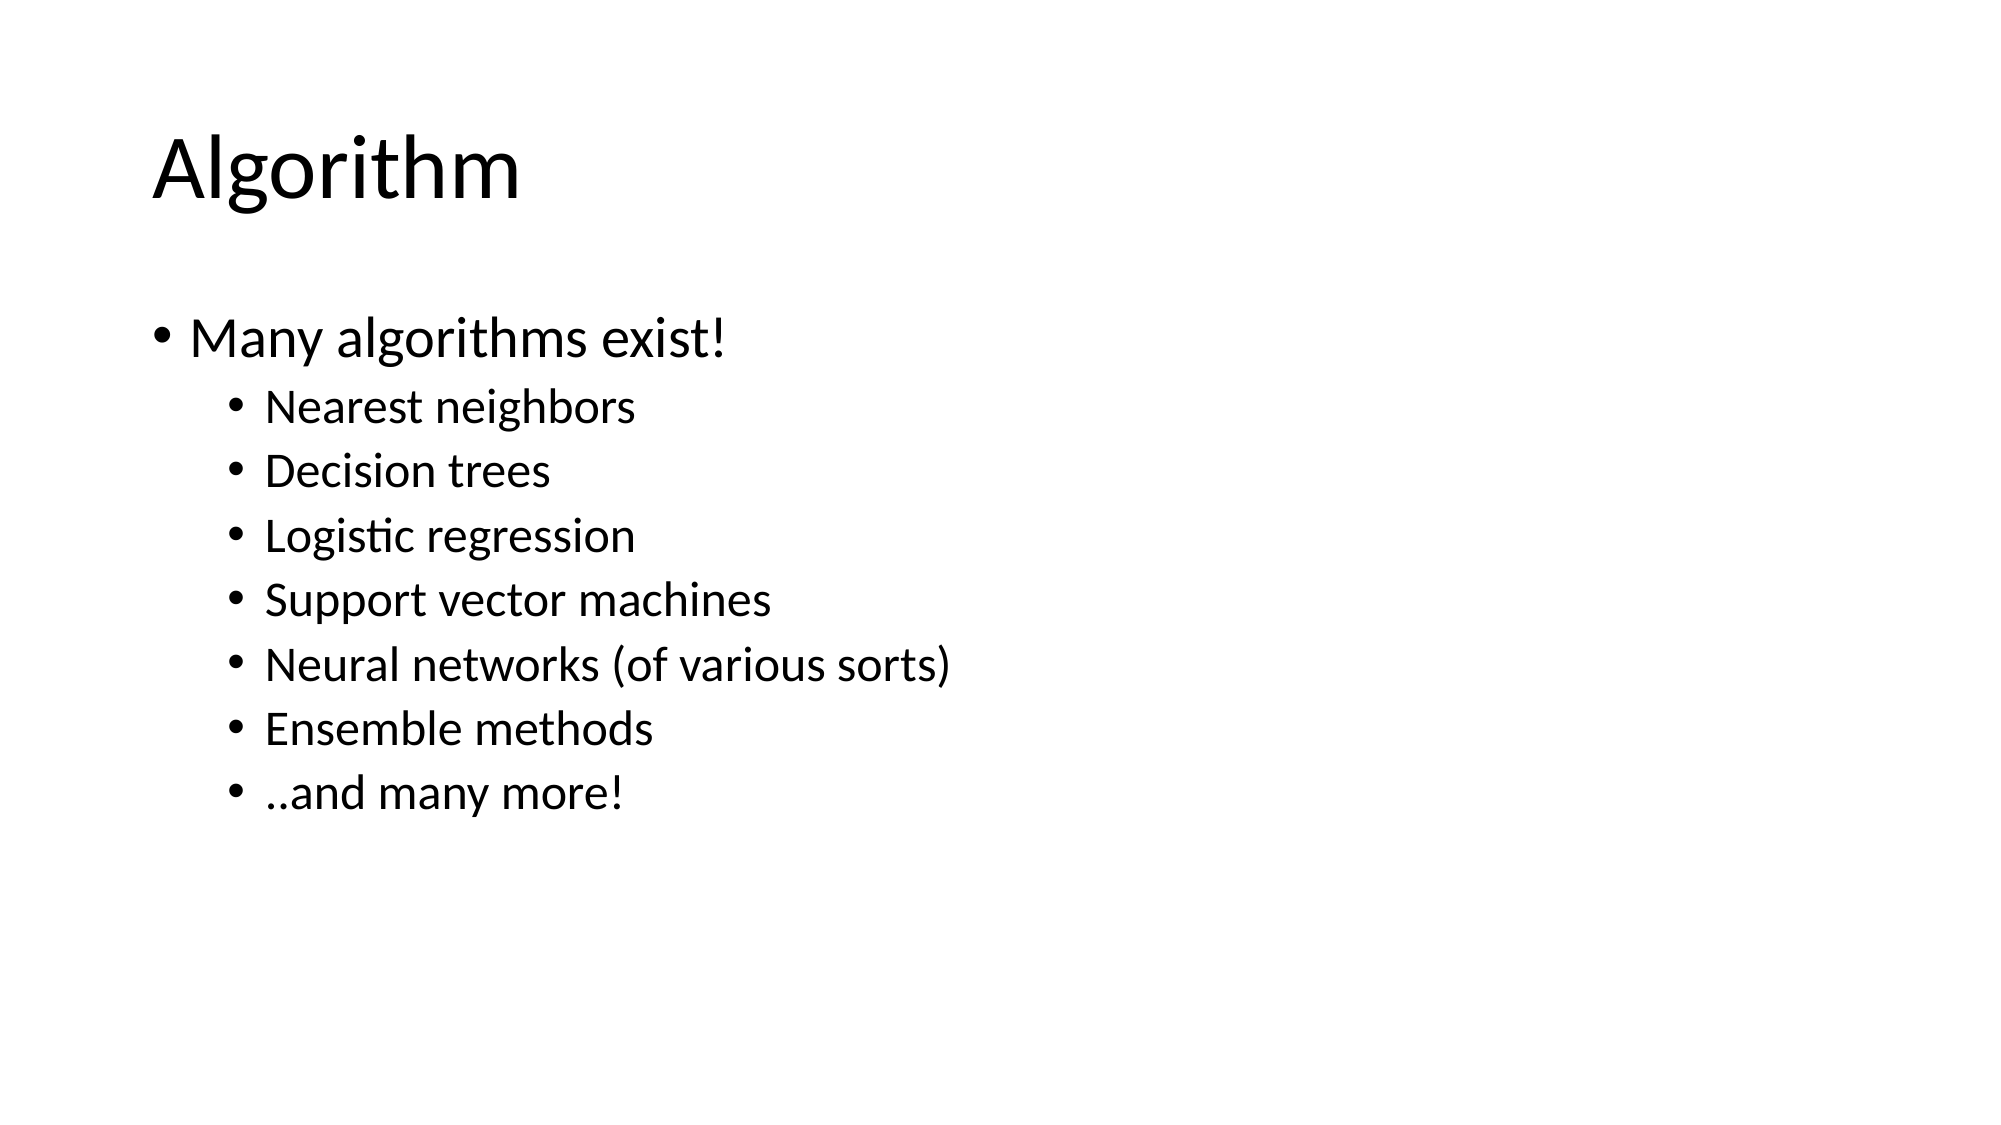

# Algorithm
Many algorithms exist!
Nearest neighbors
Decision trees
Logistic regression
Support vector machines
Neural networks (of various sorts)
Ensemble methods
..and many more!